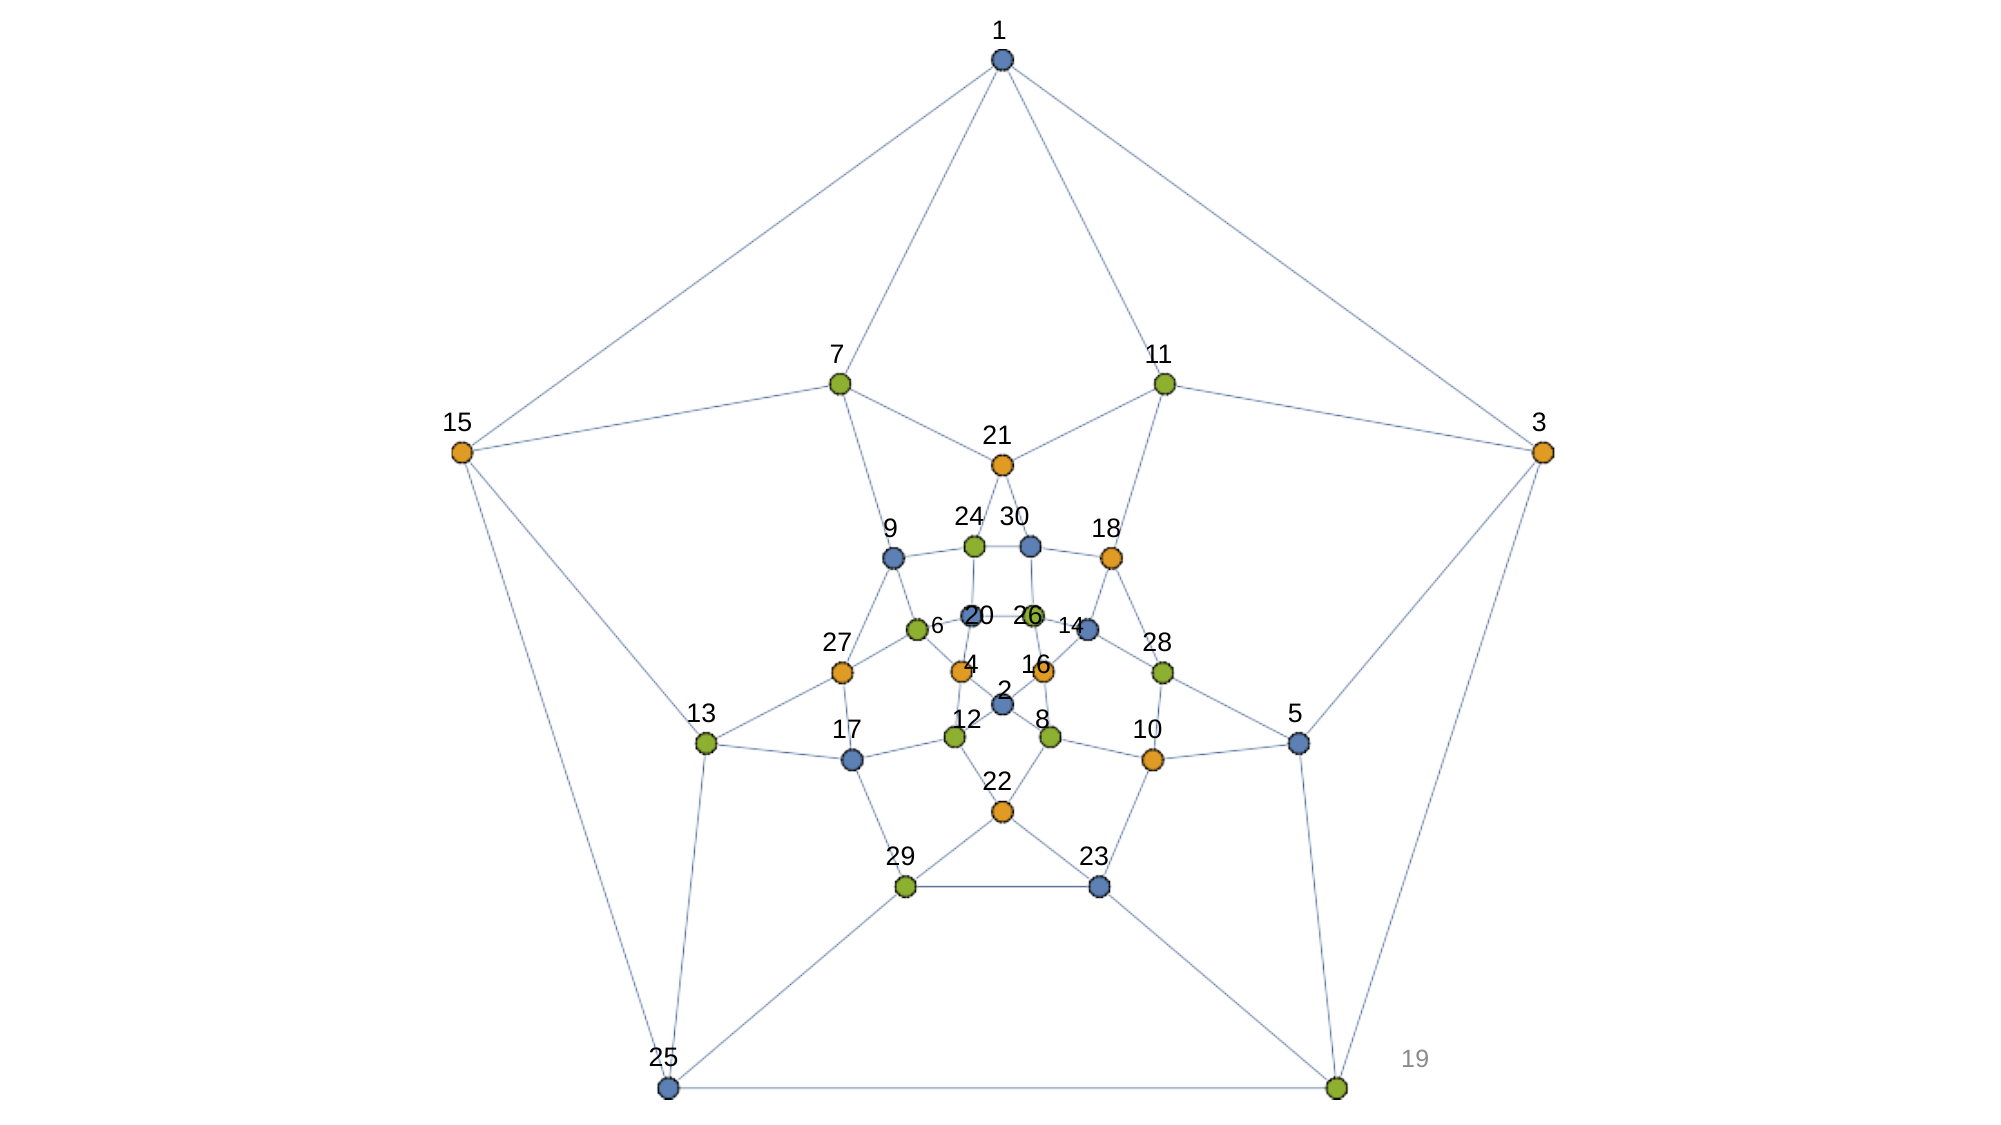

1
7
11
15
3
21
24  30
9
18
6   20  26  14
4	16
2
12	8
28
27
13
5
10
17
22
29
23
25

19